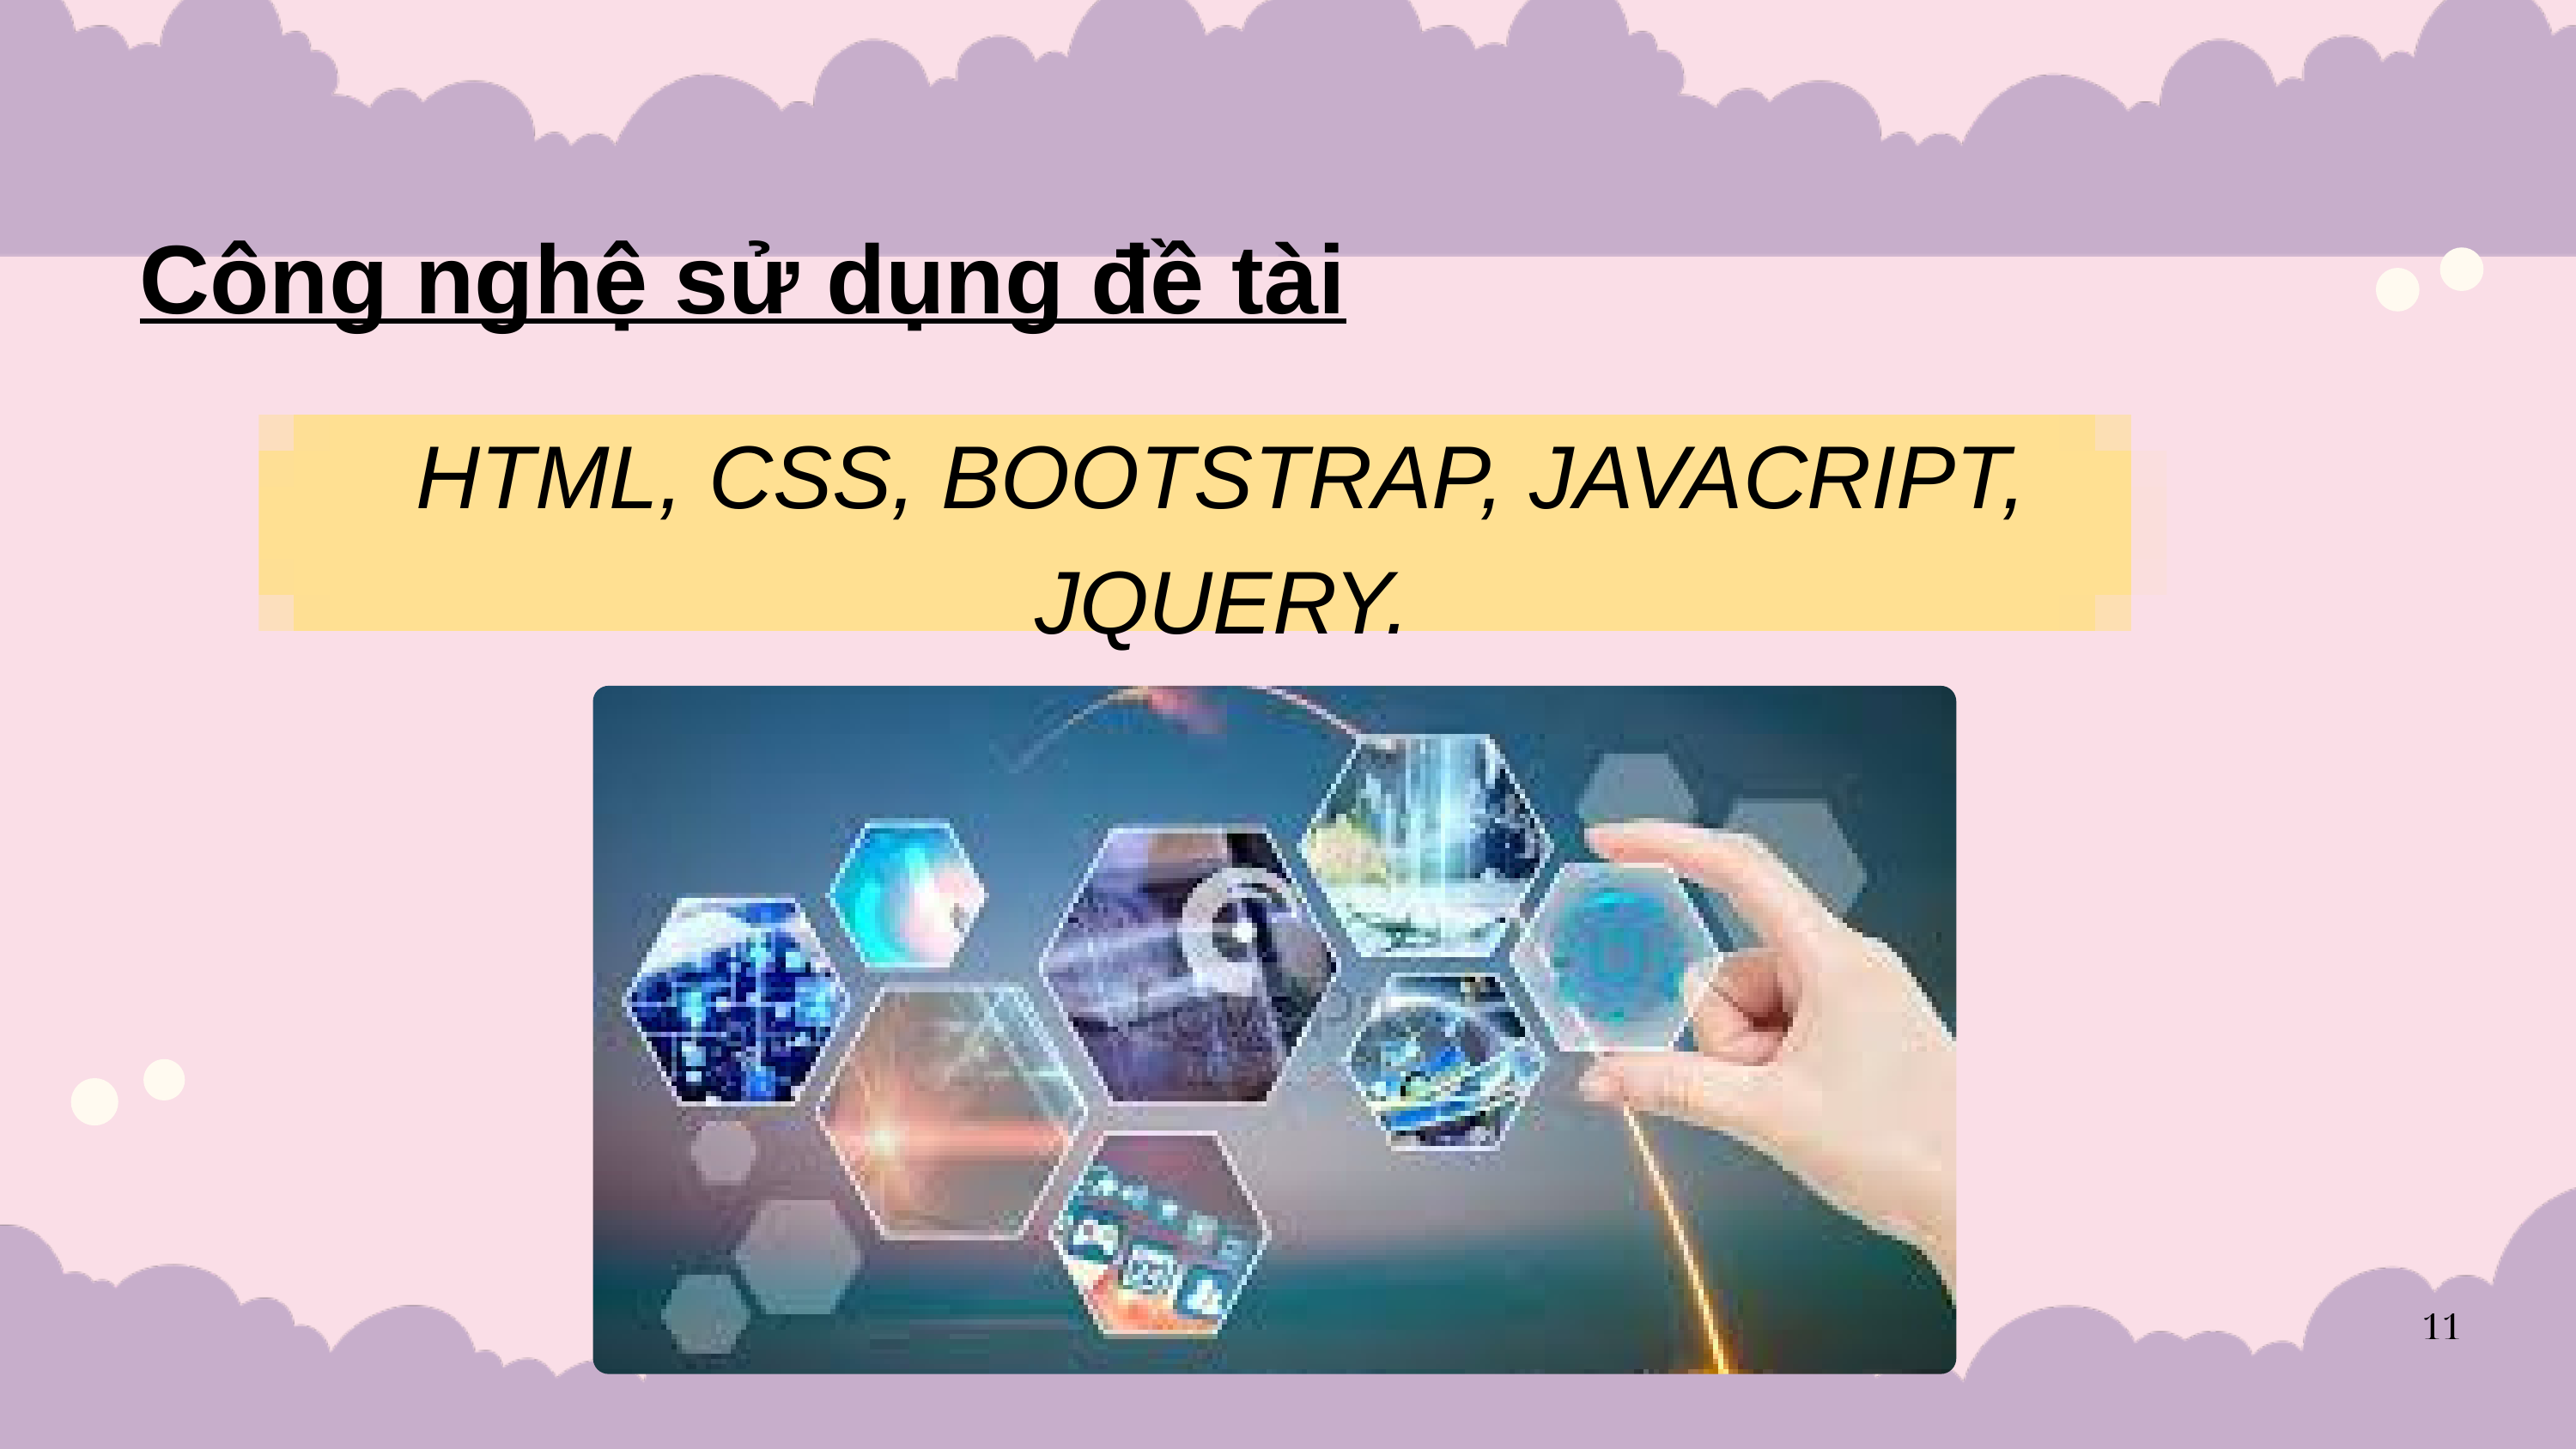

Công nghệ sử dụng đề tài

HTML, CSS, BOOTSTRAP, JAVACRIPT, JQUERY.

11